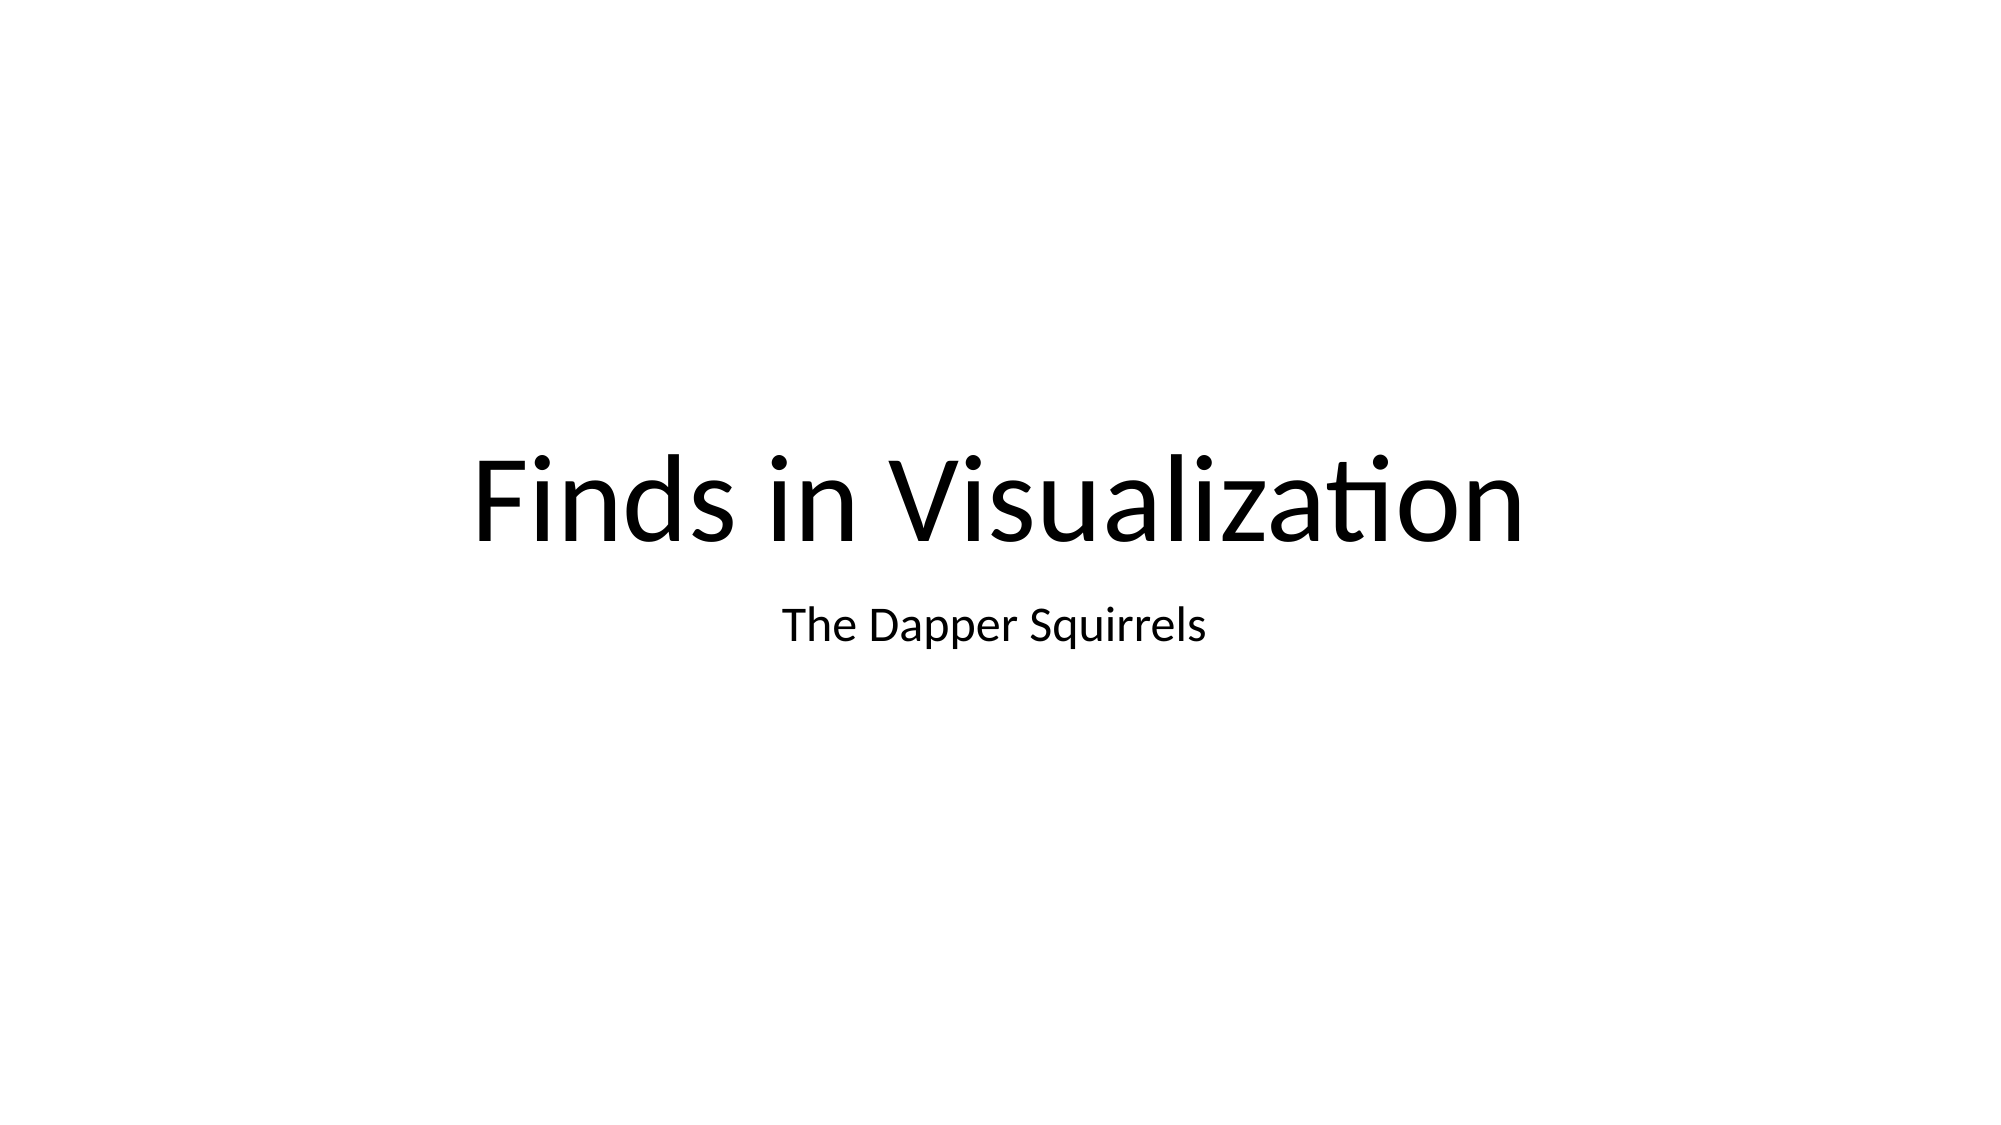

# Finds in Visualization
The Dapper Squirrels